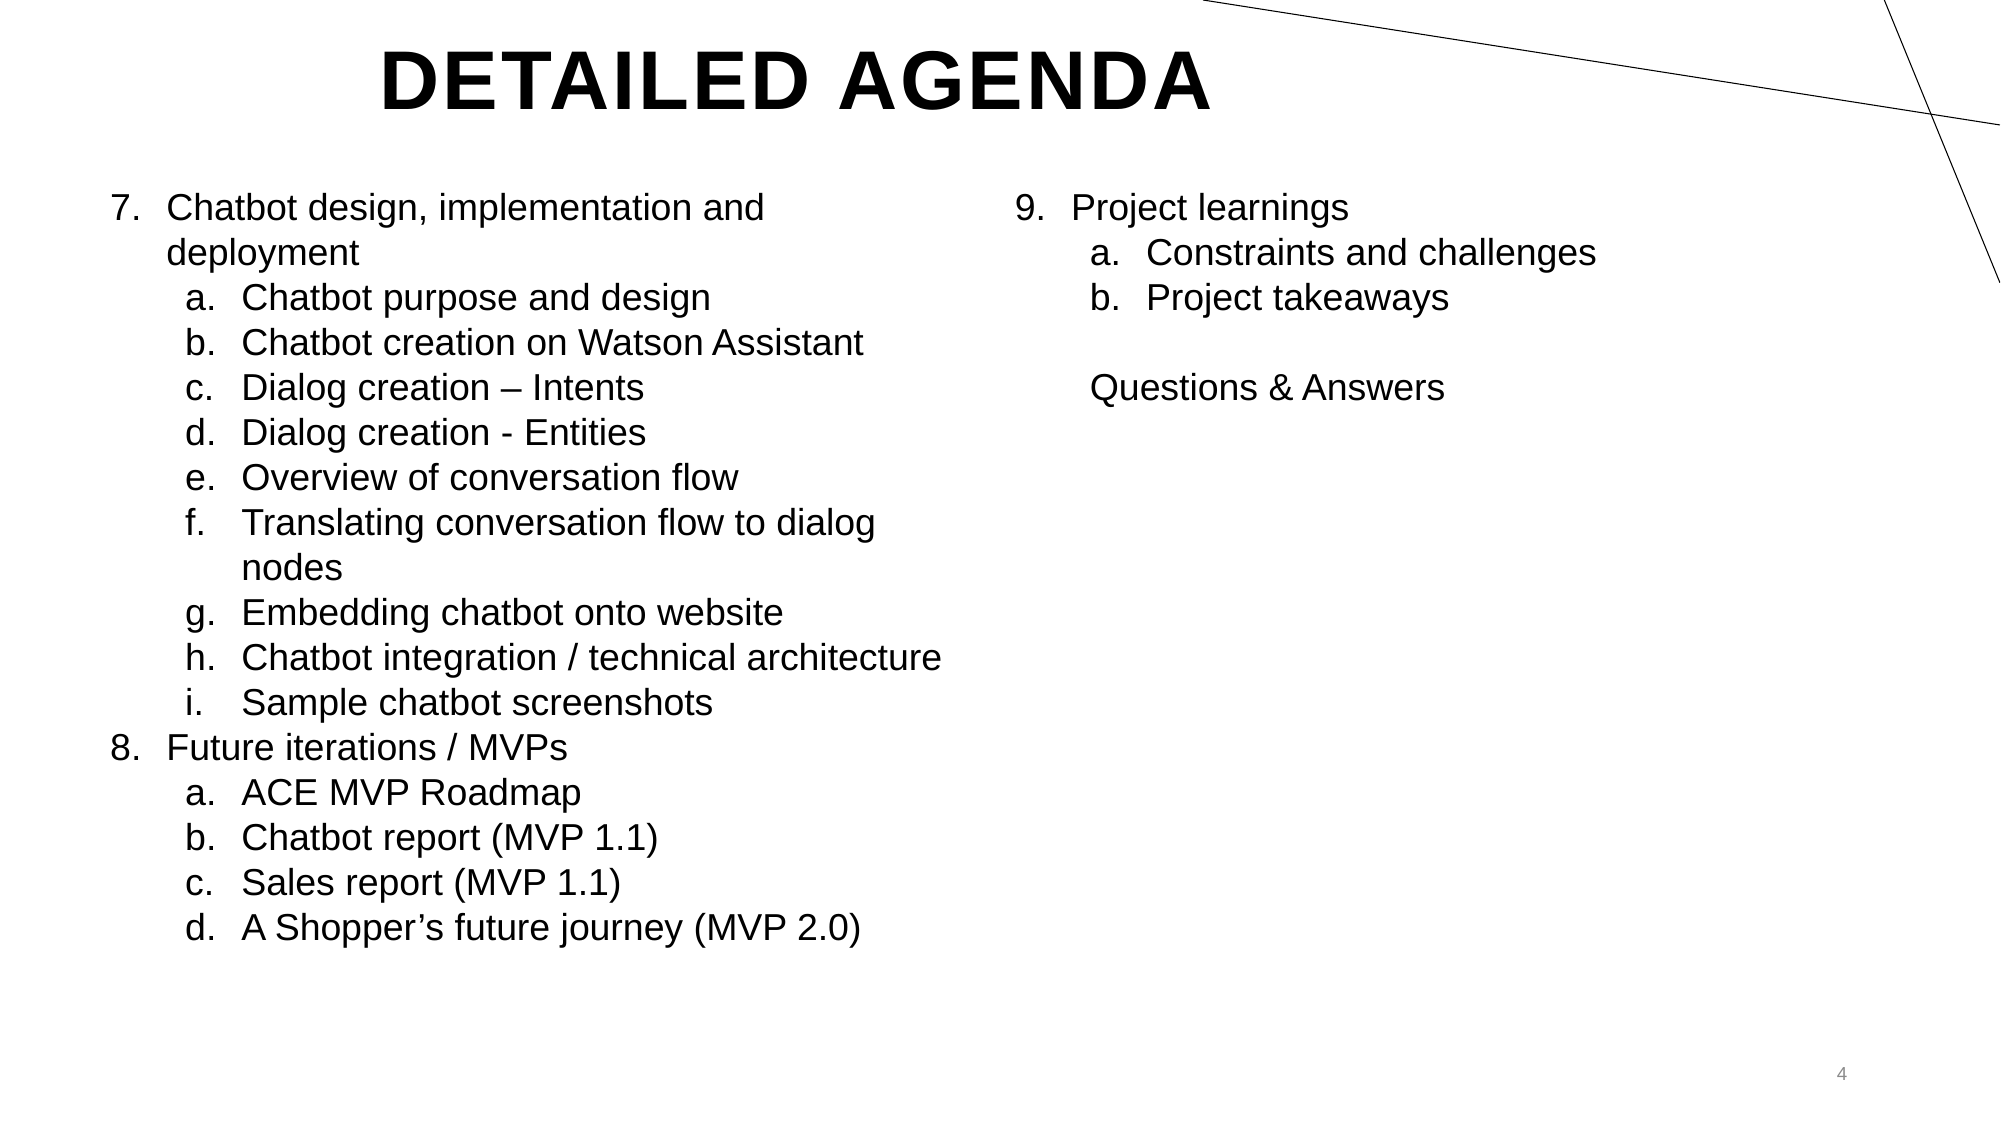

# detailed Agenda
Chatbot design, implementation and deployment
Chatbot purpose and design
Chatbot creation on Watson Assistant
Dialog creation – Intents
Dialog creation - Entities
Overview of conversation flow
Translating conversation flow to dialog nodes
Embedding chatbot onto website
Chatbot integration / technical architecture
Sample chatbot screenshots
Future iterations / MVPs
ACE MVP Roadmap
Chatbot report (MVP 1.1)
Sales report (MVP 1.1)
A Shopper’s future journey (MVP 2.0)
Project learnings
Constraints and challenges
Project takeaways

Questions & Answers

4